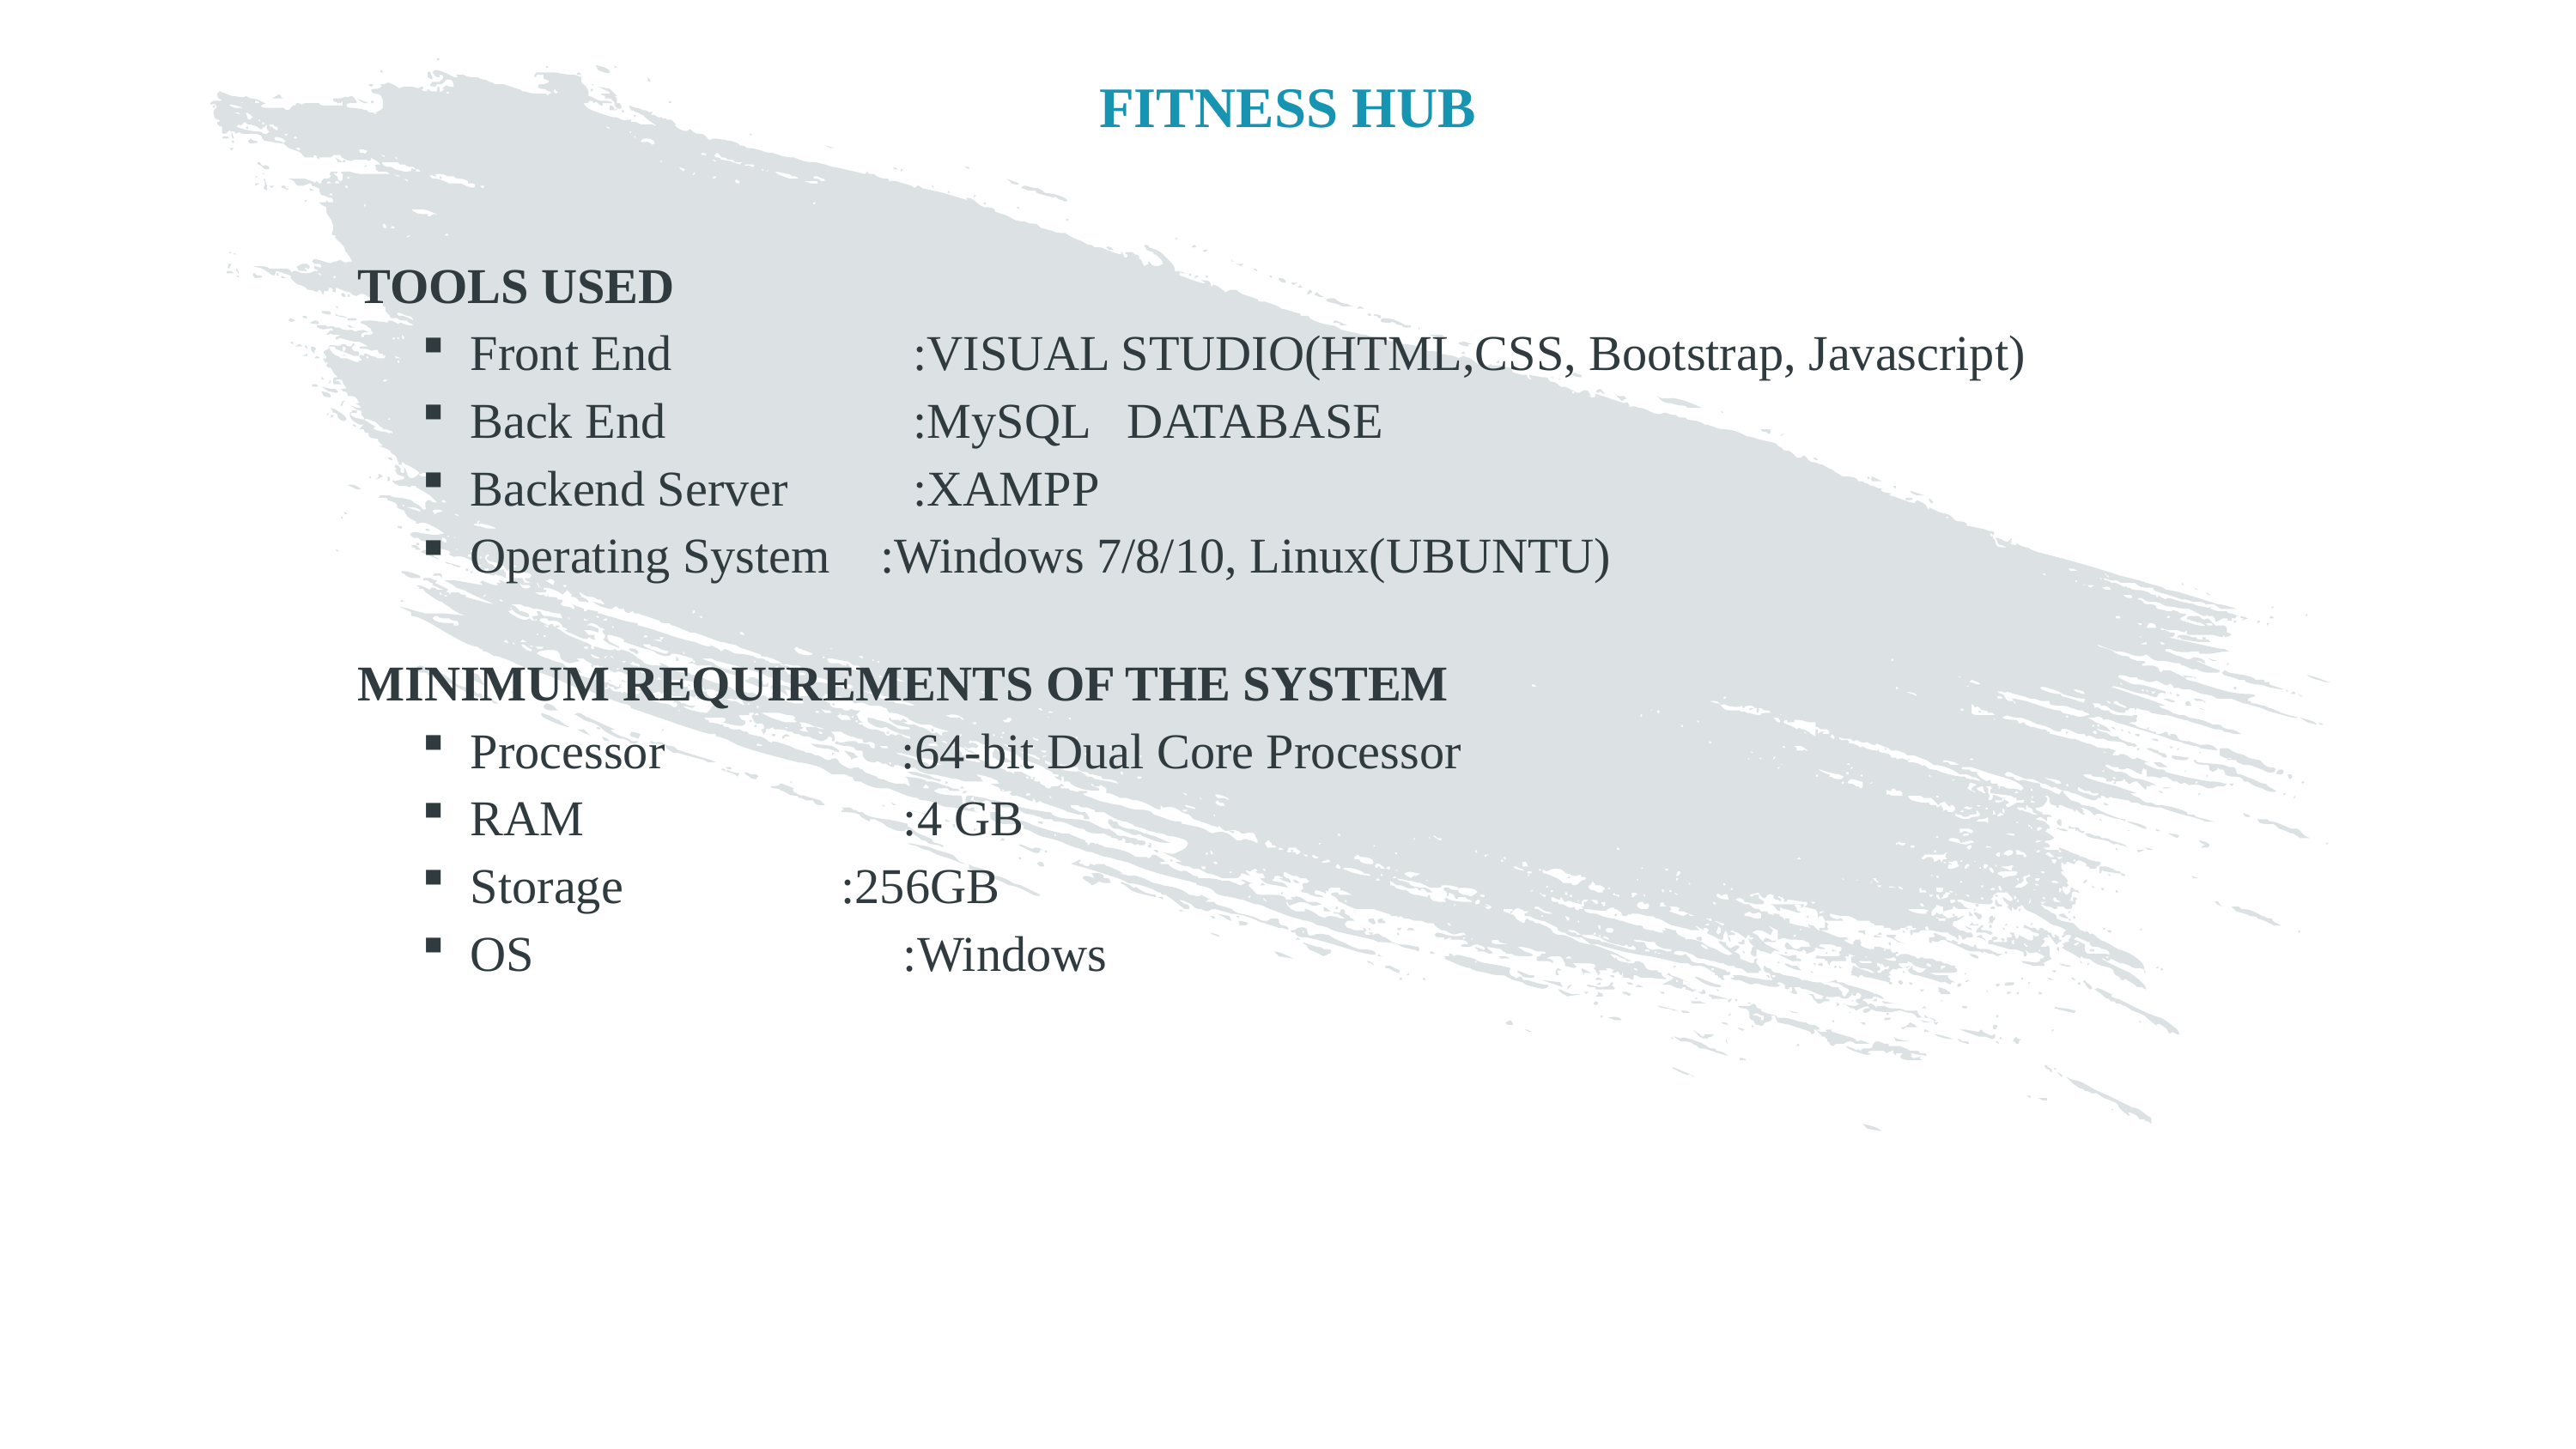

# FITNESS HUB
TOOLS USED
Front End	      :VISUAL STUDIO(HTML,CSS, Bootstrap, Javascript)
Back End	      :MySQL   DATABASE
Backend Server	      :XAMPP
Operating System    :Windows 7/8/10, Linux(UBUNTU)

MINIMUM REQUIREMENTS OF THE SYSTEM
Processor	     :64-bit Dual Core Processor
RAM	                      :4 GB
Storage	                 :256GB
OS	                      :Windows